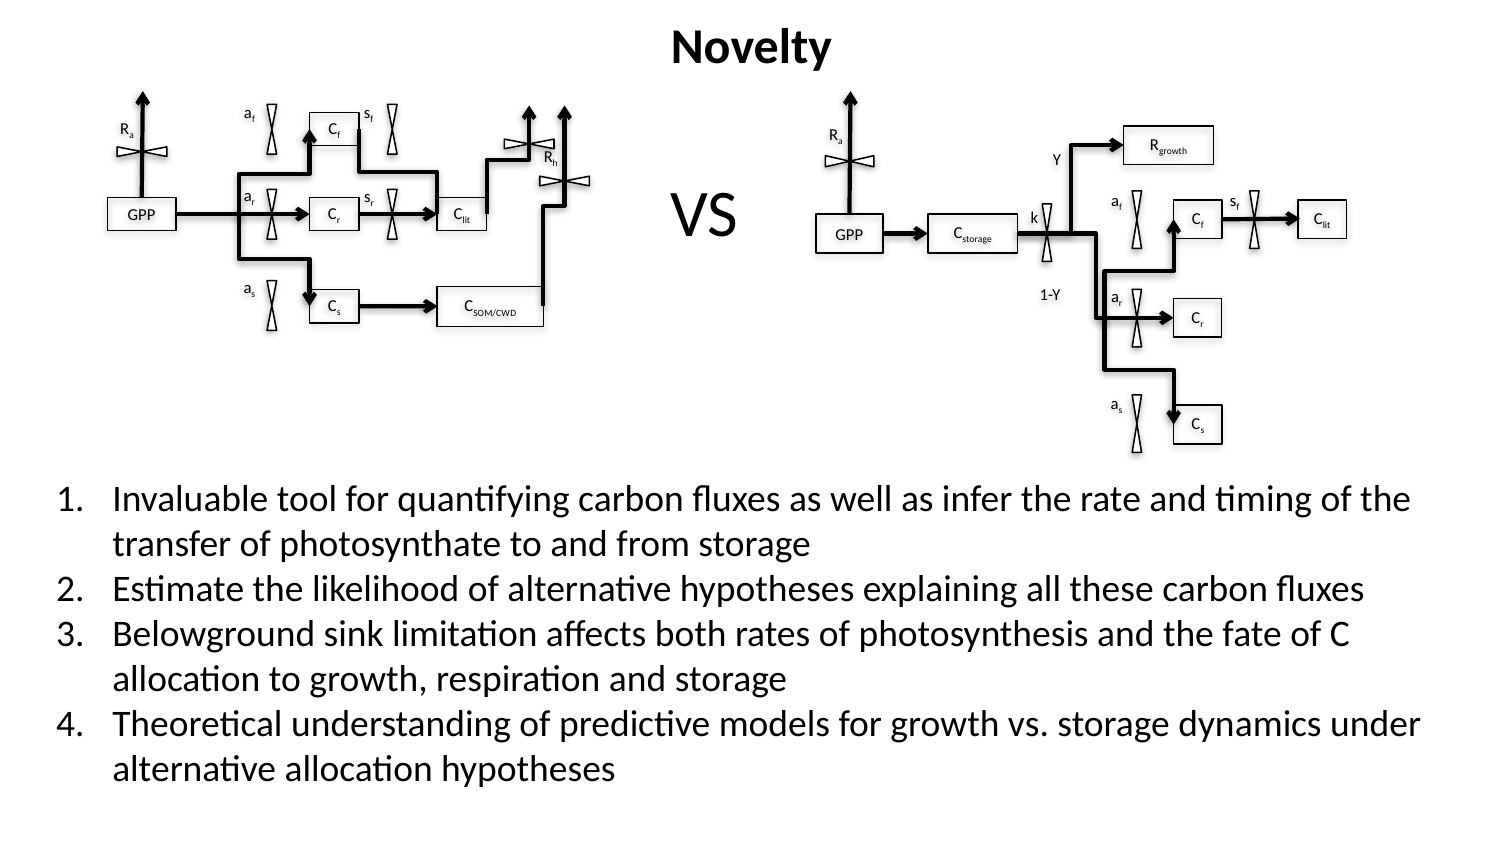

Novelty
Ra

GPP
sf
af

Rh
CSOM/CWD
Cf

ar
sr

Cr
Clit
as

Cs
Ra

GPP
Rgrowth
Y
sf
af

Cf
Clit
ar

Cr
as

Cs
1-Y
k

Cstorage
VS
Invaluable tool for quantifying carbon fluxes as well as infer the rate and timing of the transfer of photosynthate to and from storage
Estimate the likelihood of alternative hypotheses explaining all these carbon fluxes
Belowground sink limitation affects both rates of photosynthesis and the fate of C allocation to growth, respiration and storage
Theoretical understanding of predictive models for growth vs. storage dynamics under alternative allocation hypotheses